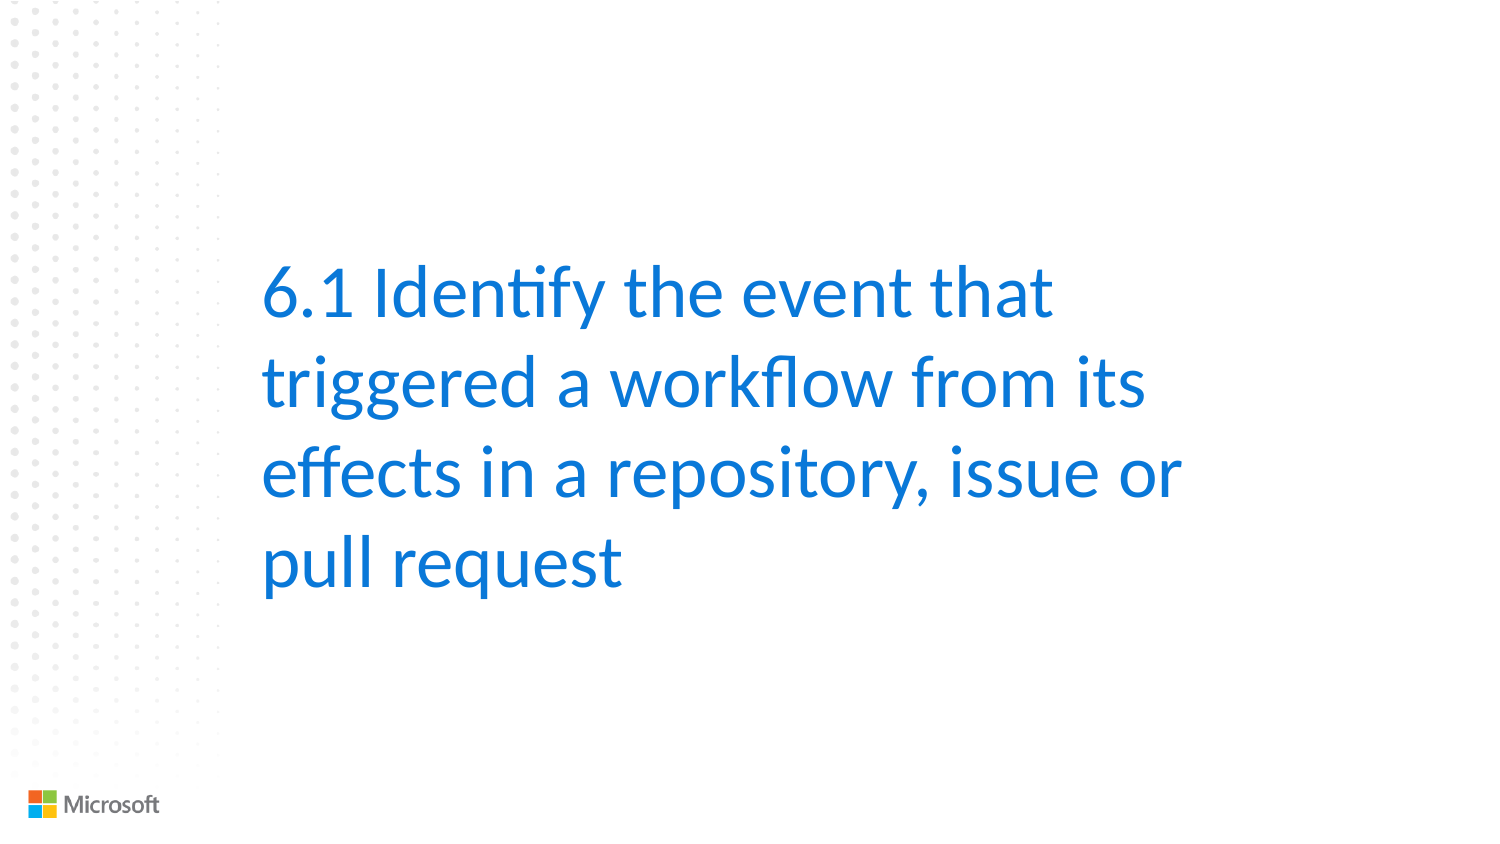

6.1 Identify the event that triggered a workflow from its effects in a repository, issue or pull request